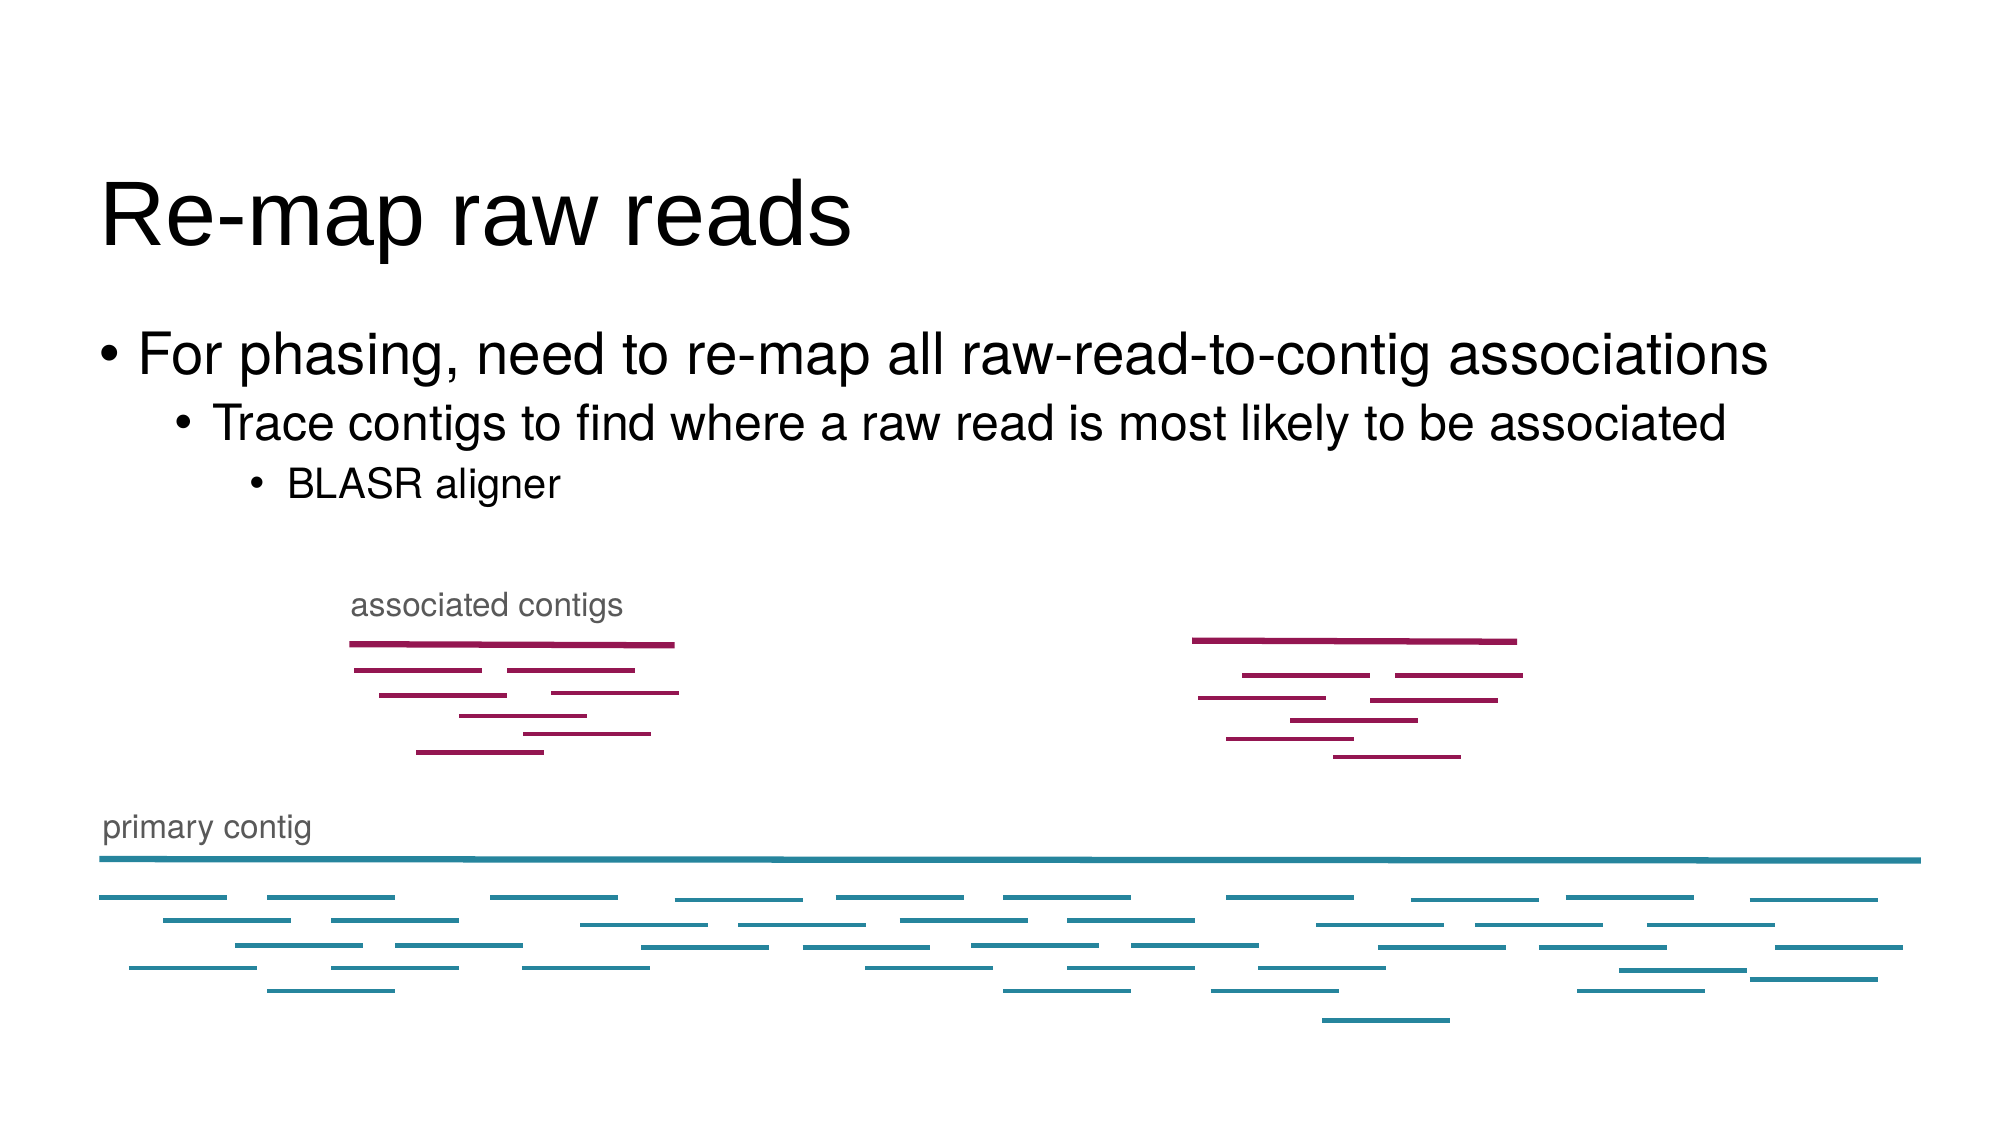

# Re-map raw reads
For phasing, need to re-map all raw-read-to-contig associations
Trace contigs to find where a raw read is most likely to be associated
BLASR aligner
associated contigs
primary contig